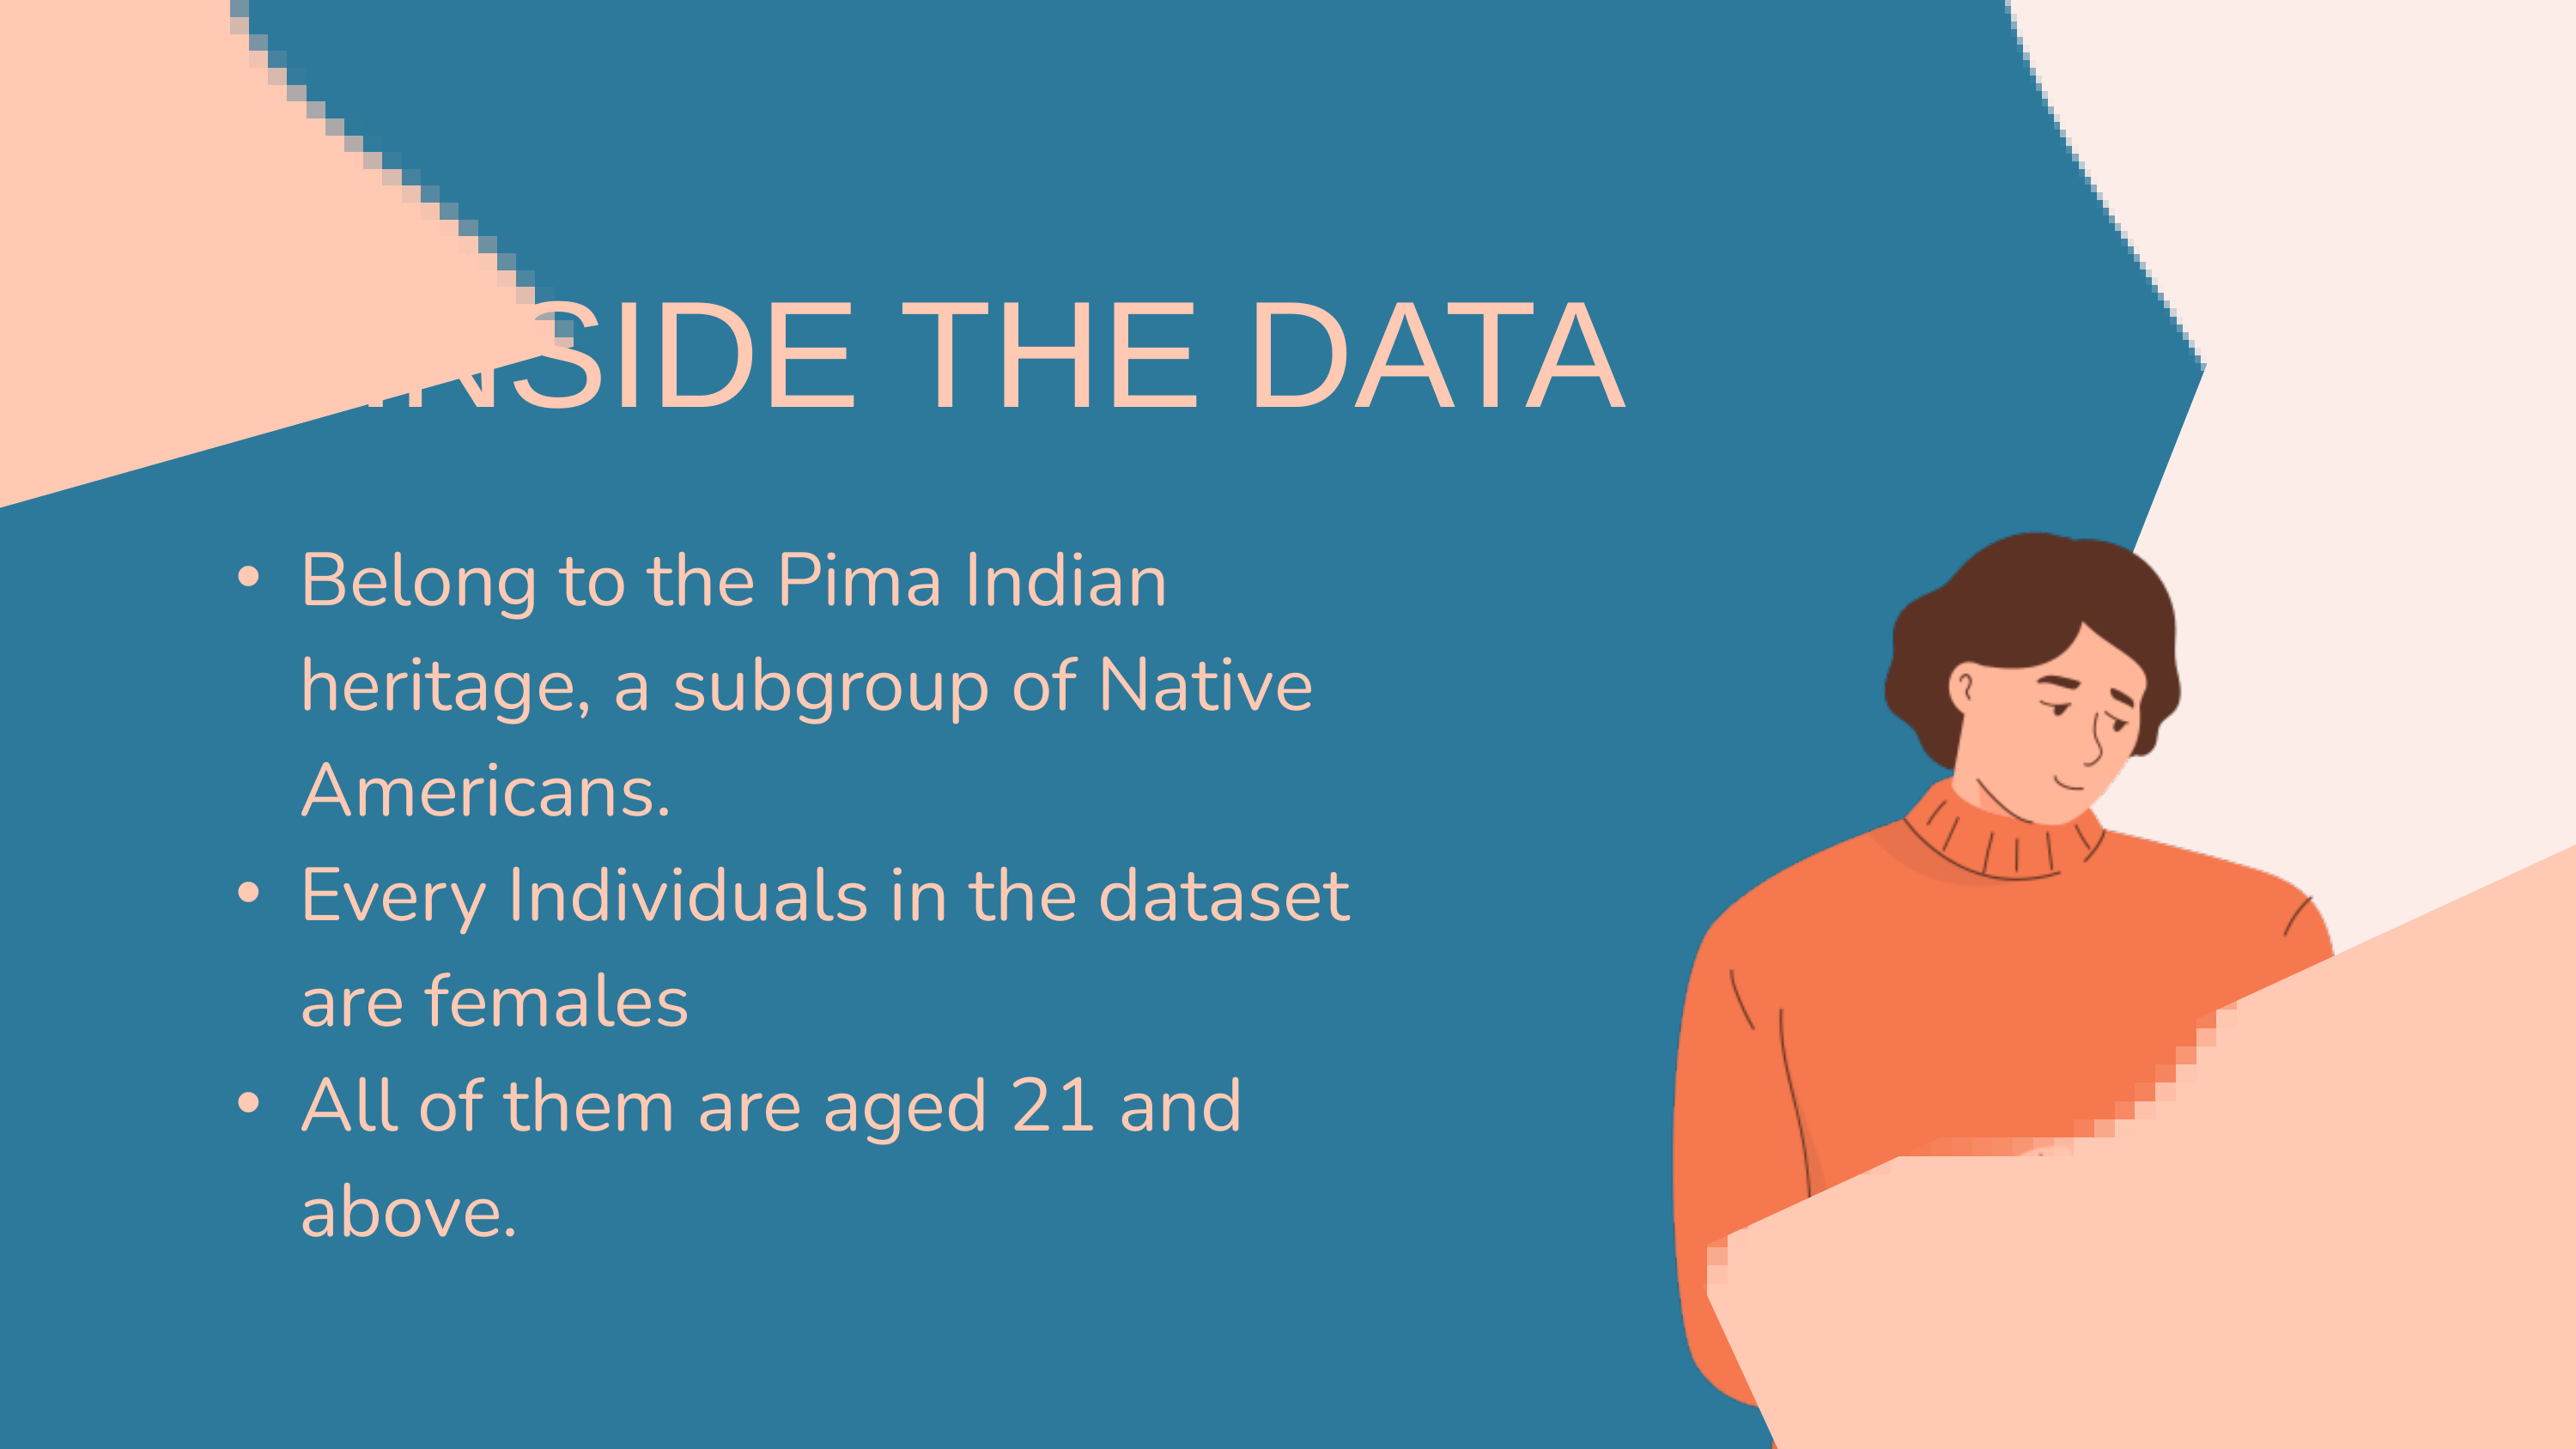

INSIDE THE DATA
Belong to the Pima Indian heritage, a subgroup of Native Americans.
Every Individuals in the dataset are females
All of them are aged 21 and above.